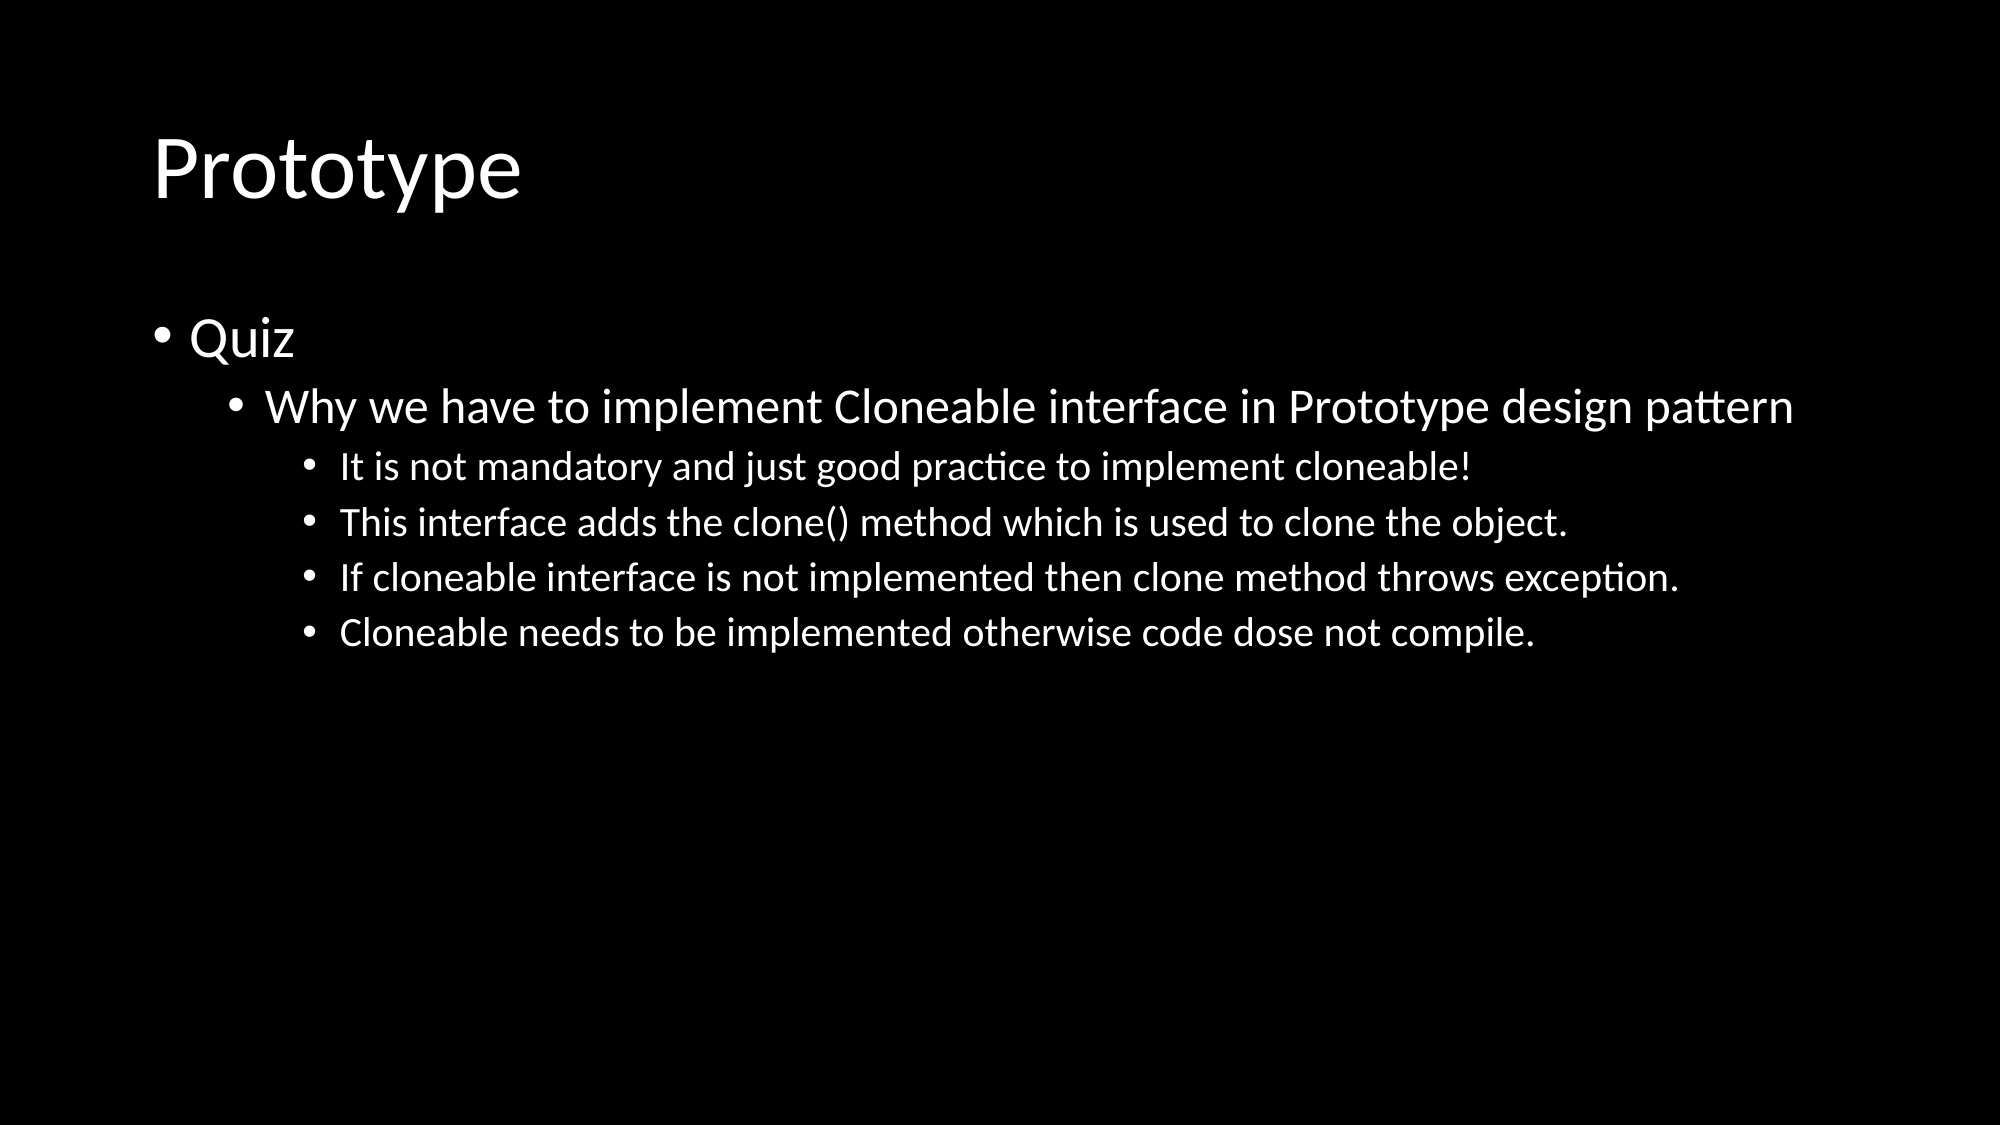

# Prototype
Quiz
Why we have to implement Cloneable interface in Prototype design pattern
It is not mandatory and just good practice to implement cloneable!
This interface adds the clone() method which is used to clone the object.
If cloneable interface is not implemented then clone method throws exception.
Cloneable needs to be implemented otherwise code dose not compile.